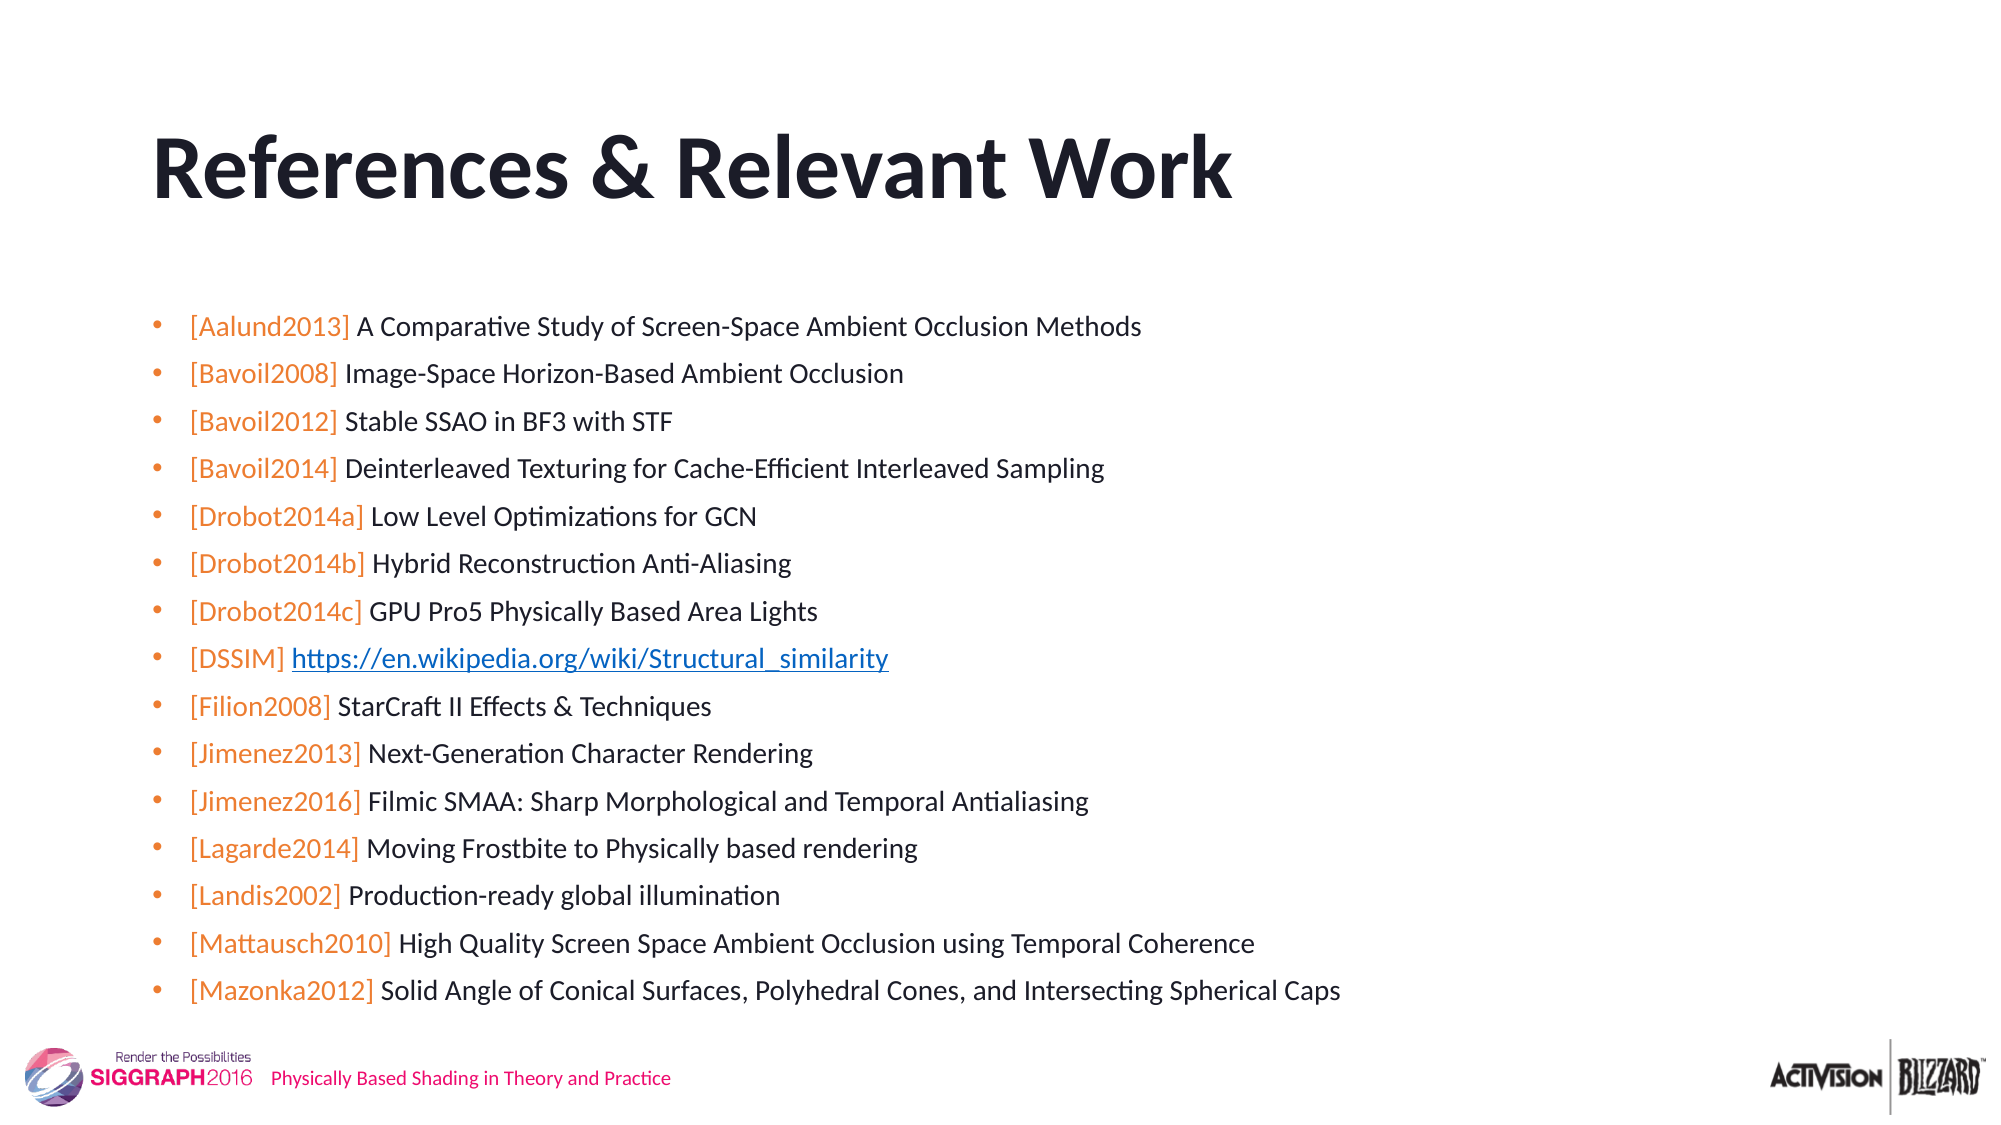

# References & Relevant Work
[Aalund2013] A Comparative Study of Screen-Space Ambient Occlusion Methods
[Bavoil2008] Image-Space Horizon-Based Ambient Occlusion
[Bavoil2012] Stable SSAO in BF3 with STF
[Bavoil2014] Deinterleaved Texturing for Cache-Efficient Interleaved Sampling
[Drobot2014a] Low Level Optimizations for GCN
[Drobot2014b] Hybrid Reconstruction Anti-Aliasing
[Drobot2014c] GPU Pro5 Physically Based Area Lights
[DSSIM] https://en.wikipedia.org/wiki/Structural_similarity
[Filion2008] StarCraft II Effects & Techniques
[Jimenez2013] Next-Generation Character Rendering
[Jimenez2016] Filmic SMAA: Sharp Morphological and Temporal Antialiasing
[Lagarde2014] Moving Frostbite to Physically based rendering
[Landis2002] Production-ready global illumination
[Mattausch2010] High Quality Screen Space Ambient Occlusion using Temporal Coherence
[Mazonka2012] Solid Angle of Conical Surfaces, Polyhedral Cones, and Intersecting Spherical Caps
Physically Based Shading in Theory and Practice